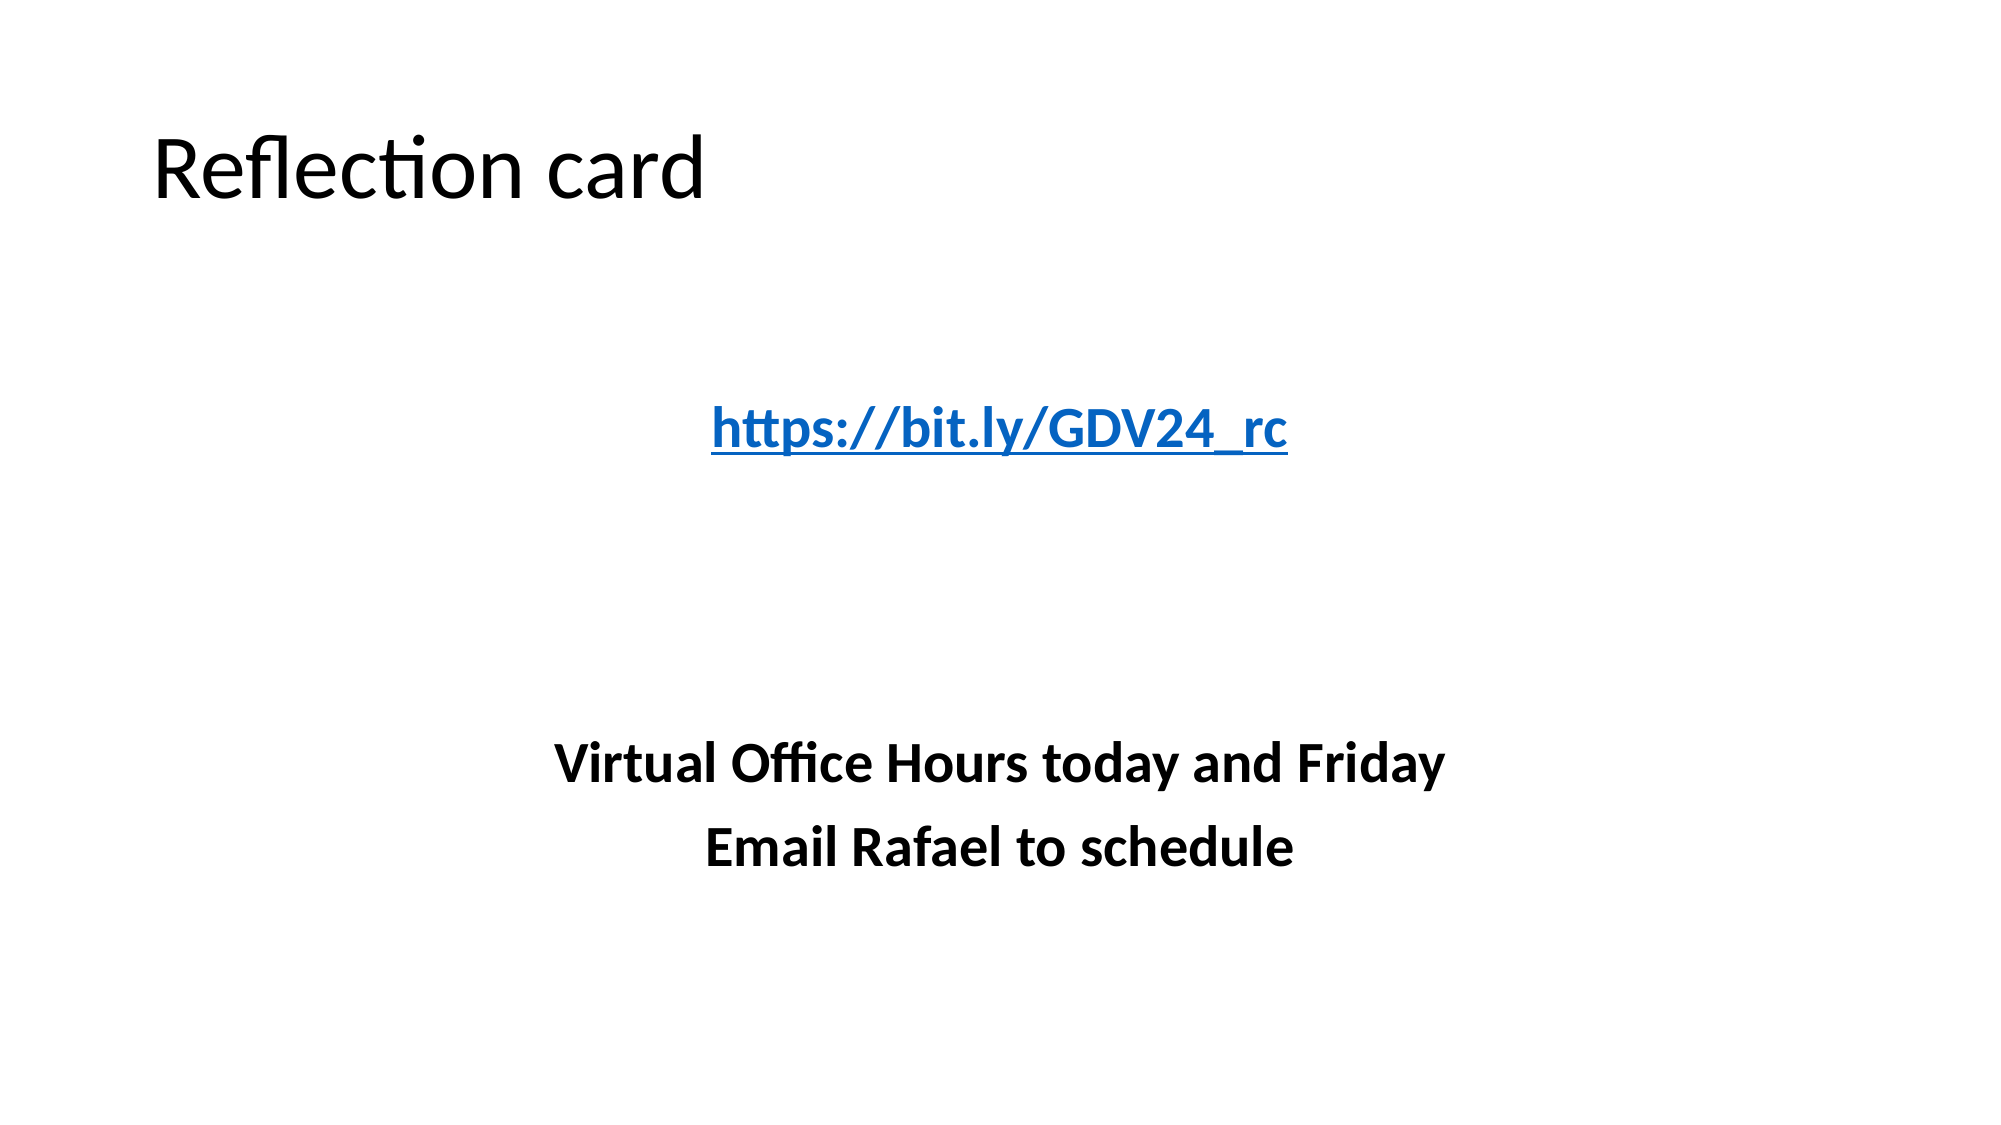

# Reflection card

https://bit.ly/GDV24_rc

Virtual Office Hours today and Friday
Email Rafael to schedule